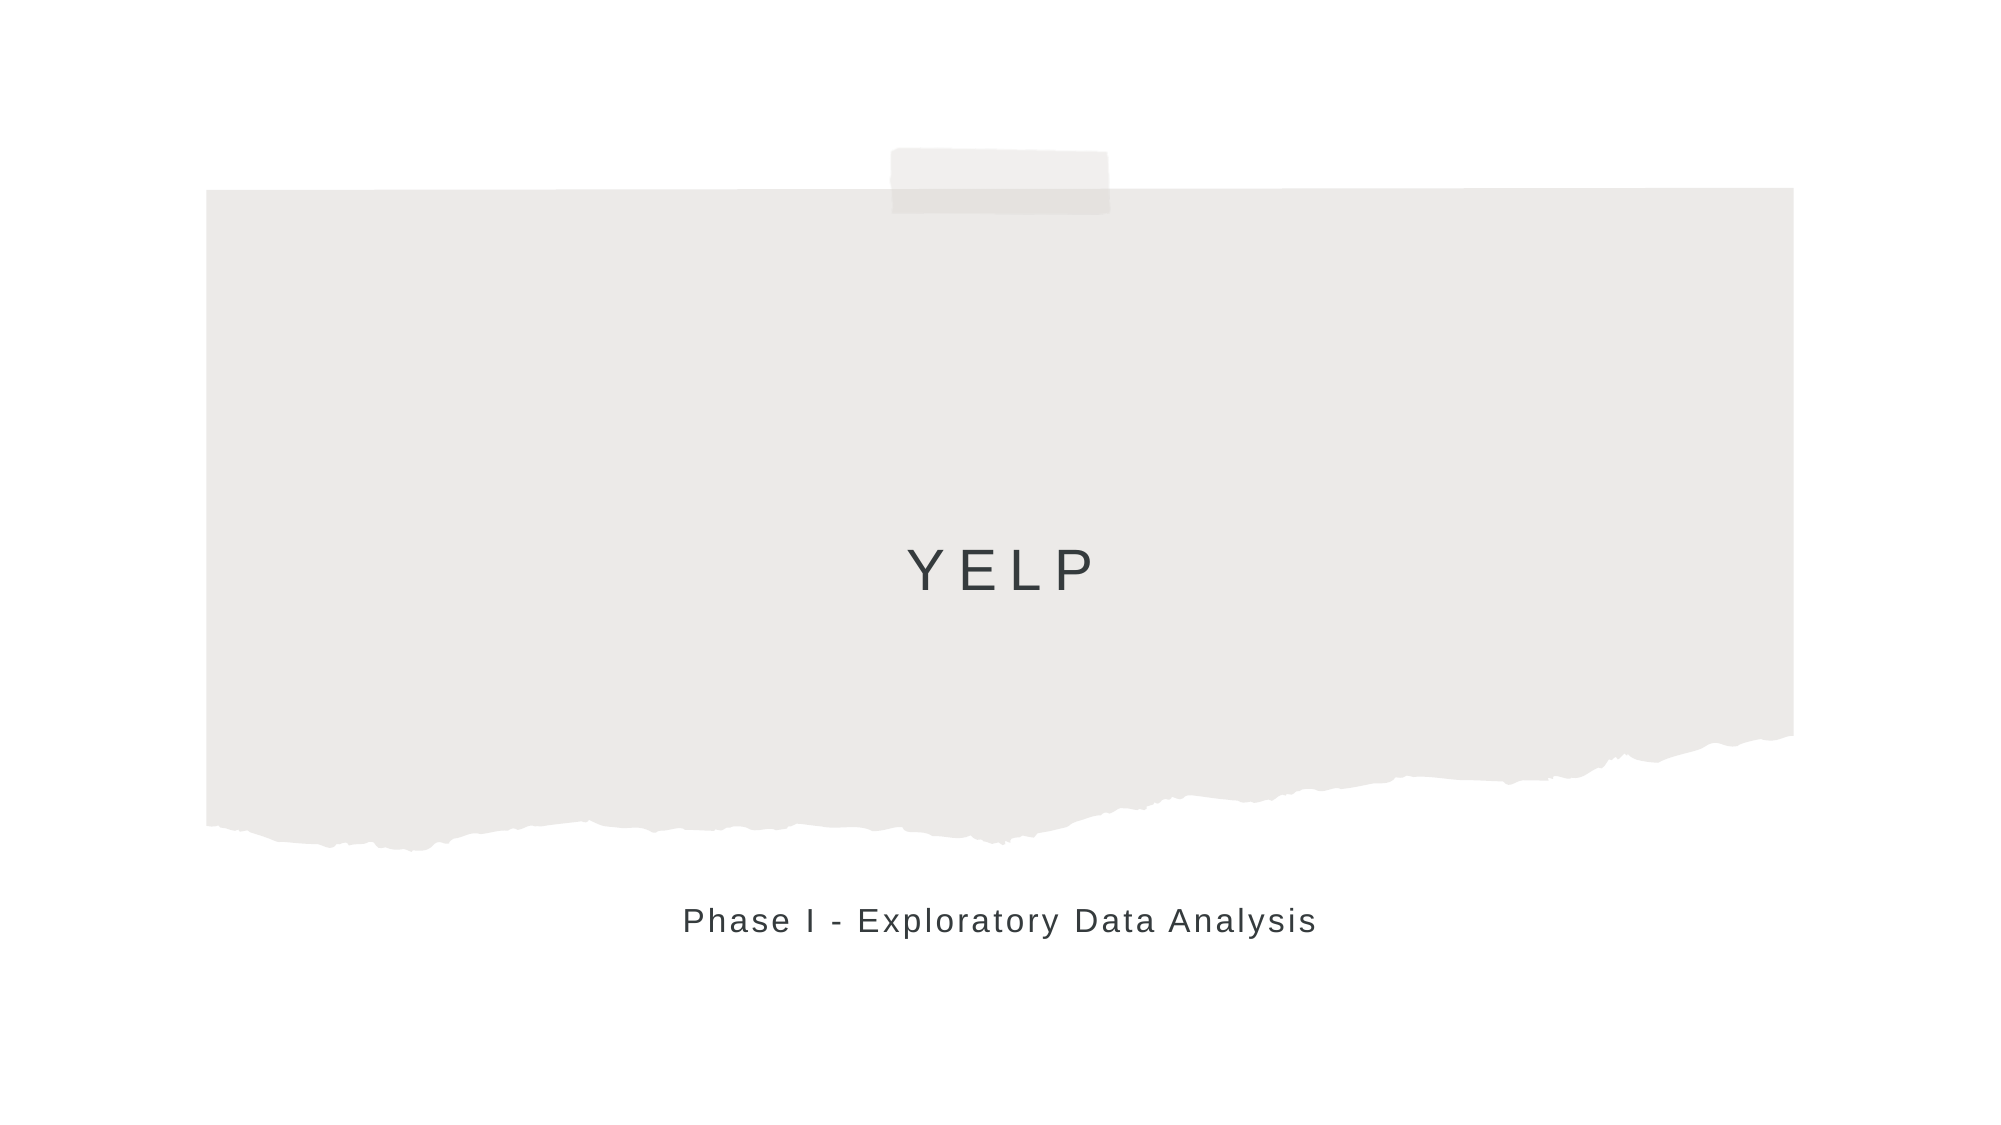

# YELP
Phase I - Exploratory Data Analysis